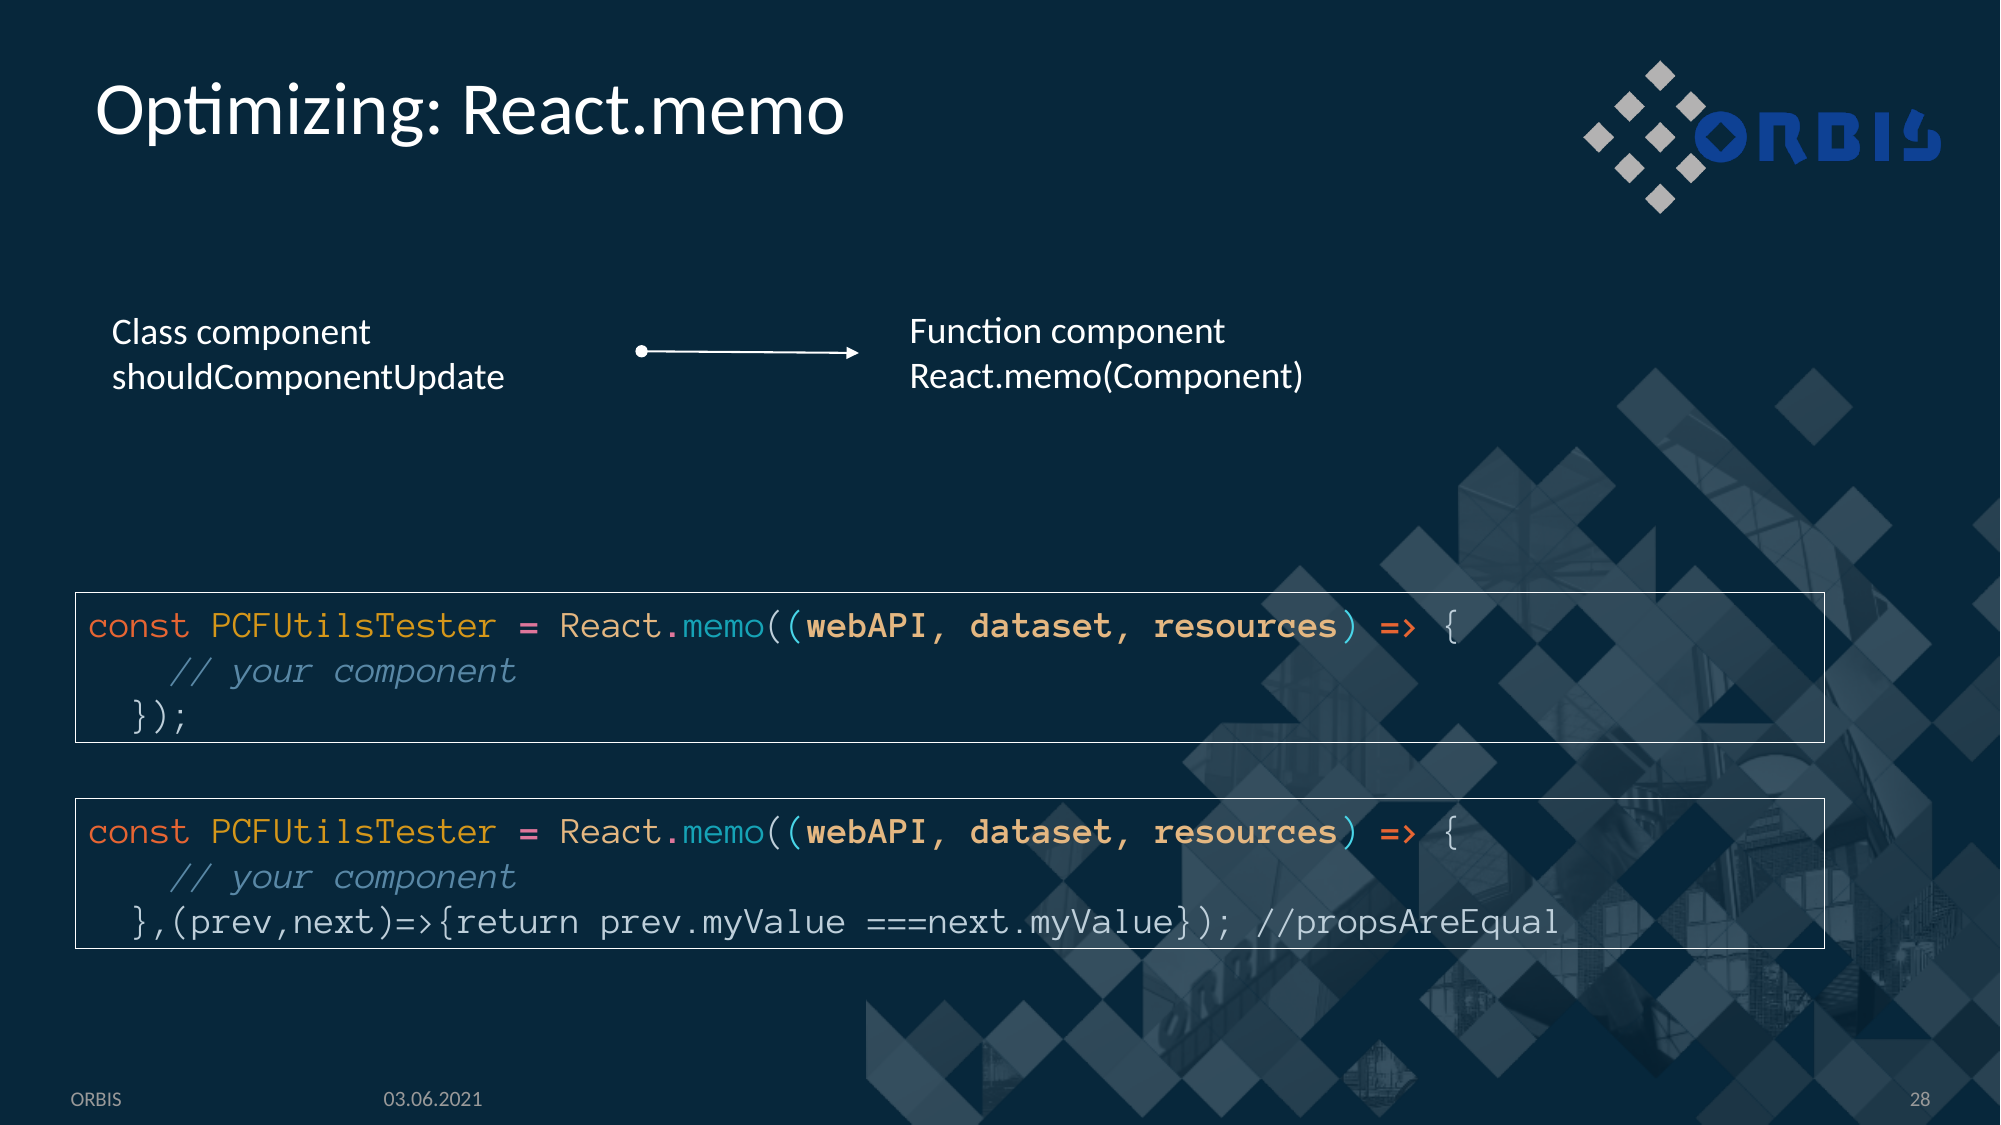

Optimizing: React.memo
Function component
React.memo(Component)
Class component
shouldComponentUpdate
const PCFUtilsTester = React.memo((webAPI, dataset, resources) => {
    // your component
  });
const PCFUtilsTester = React.memo((webAPI, dataset, resources) => {
    // your component
  },(prev,next)=>{return prev.myValue ===next.myValue}); //propsAreEqual
03.06.2021
ORBIS
28